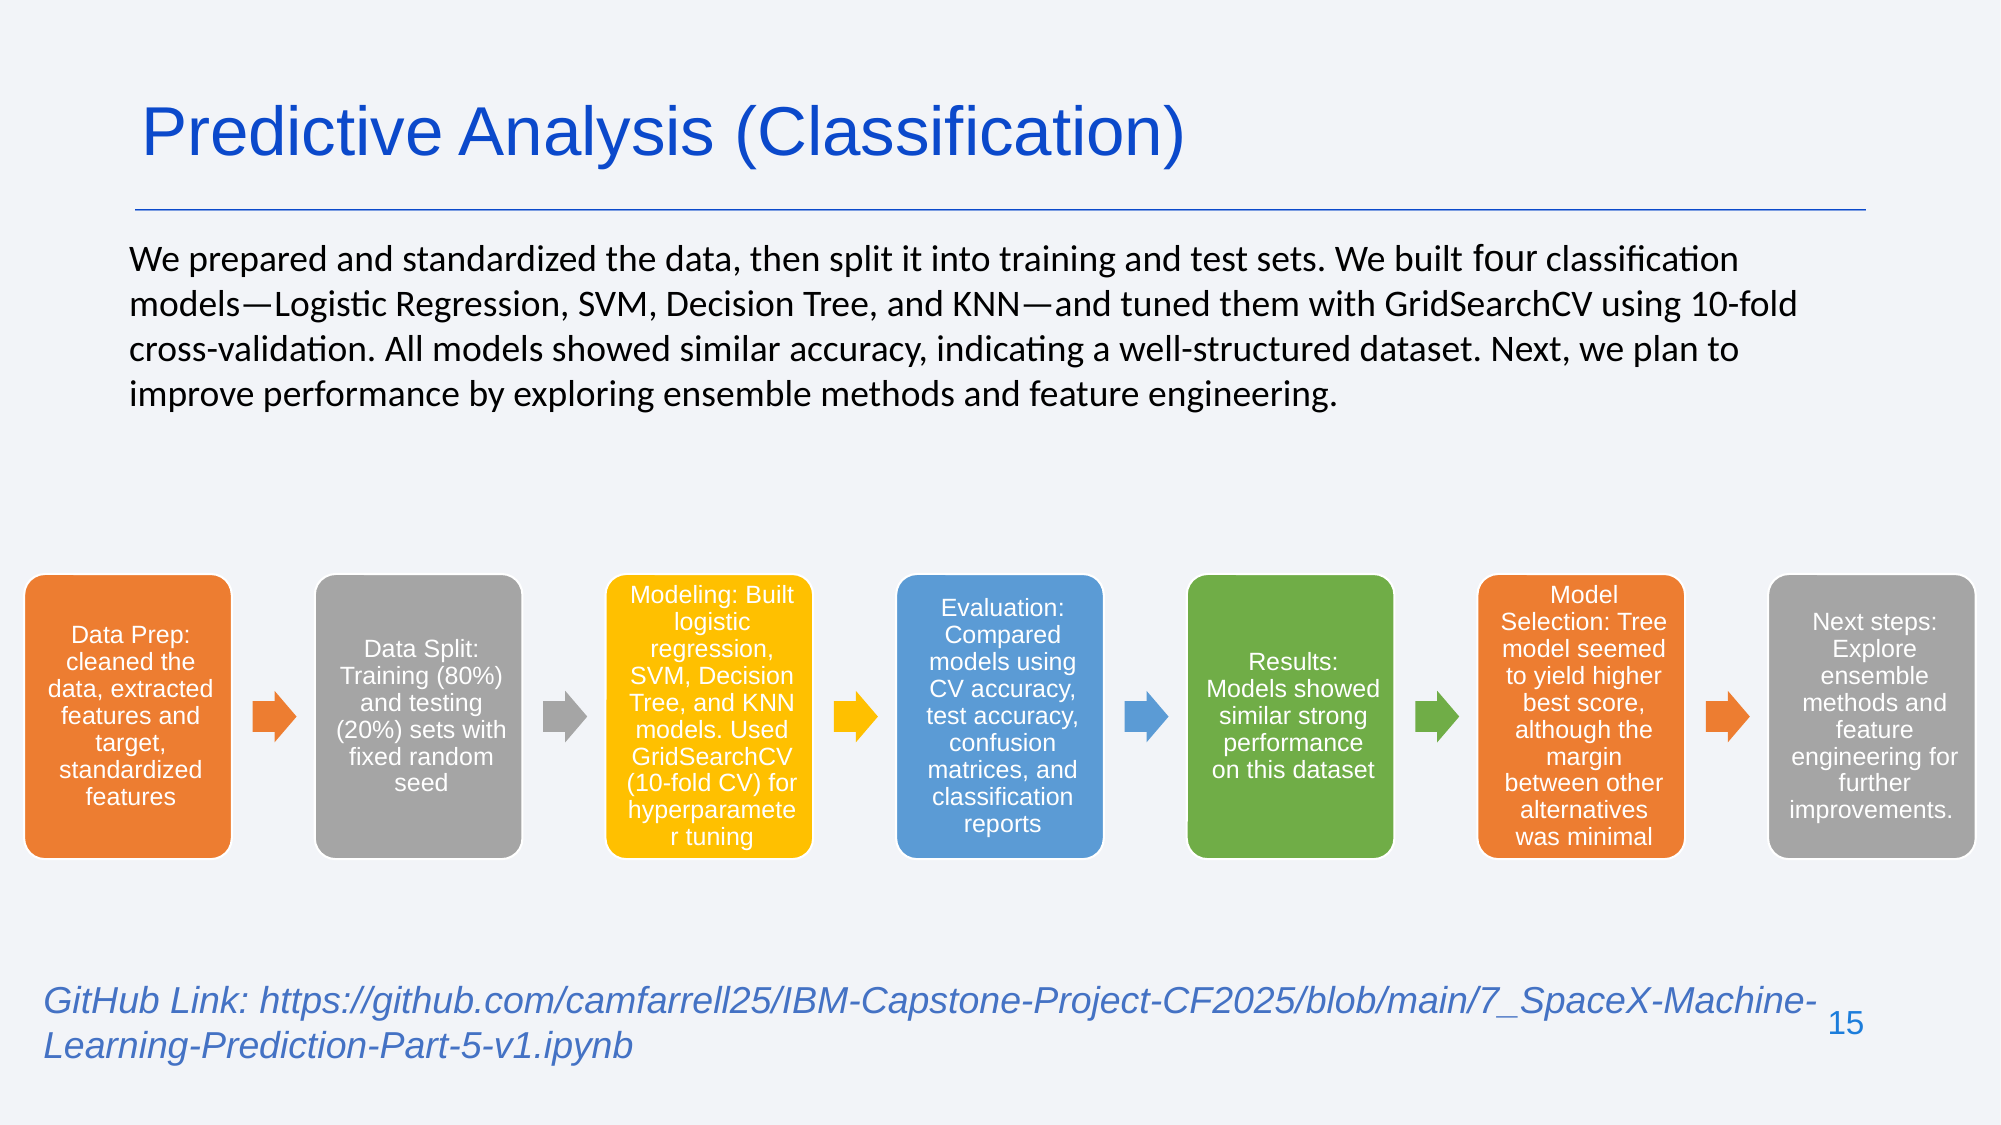

Predictive Analysis (Classification)
We prepared and standardized the data, then split it into training and test sets. We built four classification models—Logistic Regression, SVM, Decision Tree, and KNN—and tuned them with GridSearchCV using 10-fold cross-validation. All models showed similar accuracy, indicating a well-structured dataset. Next, we plan to improve performance by exploring ensemble methods and feature engineering.
Data Prep: cleaned the data, extracted features and target, standardized features

Data Split: Training (80%) and testing (20%) sets with fixed random seed

Modeling: Built logistic regression, SVM, Decision Tree, and KNN models. Used GridSearchCV (10-fold CV) for hyperparameter tuning

Evaluation: Compared models using CV accuracy, test accuracy, confusion matrices, and classification reports

Results: Models showed similar strong performance on this dataset

Model Selection: Tree model seemed to yield higher best score, although the margin between other alternatives was minimal

Next steps: Explore ensemble methods and feature engineering for further improvements.
GitHub Link: https://github.com/camfarrell25/IBM-Capstone-Project-CF2025/blob/main/7_SpaceX-Machine-Learning-Prediction-Part-5-v1.ipynb
15